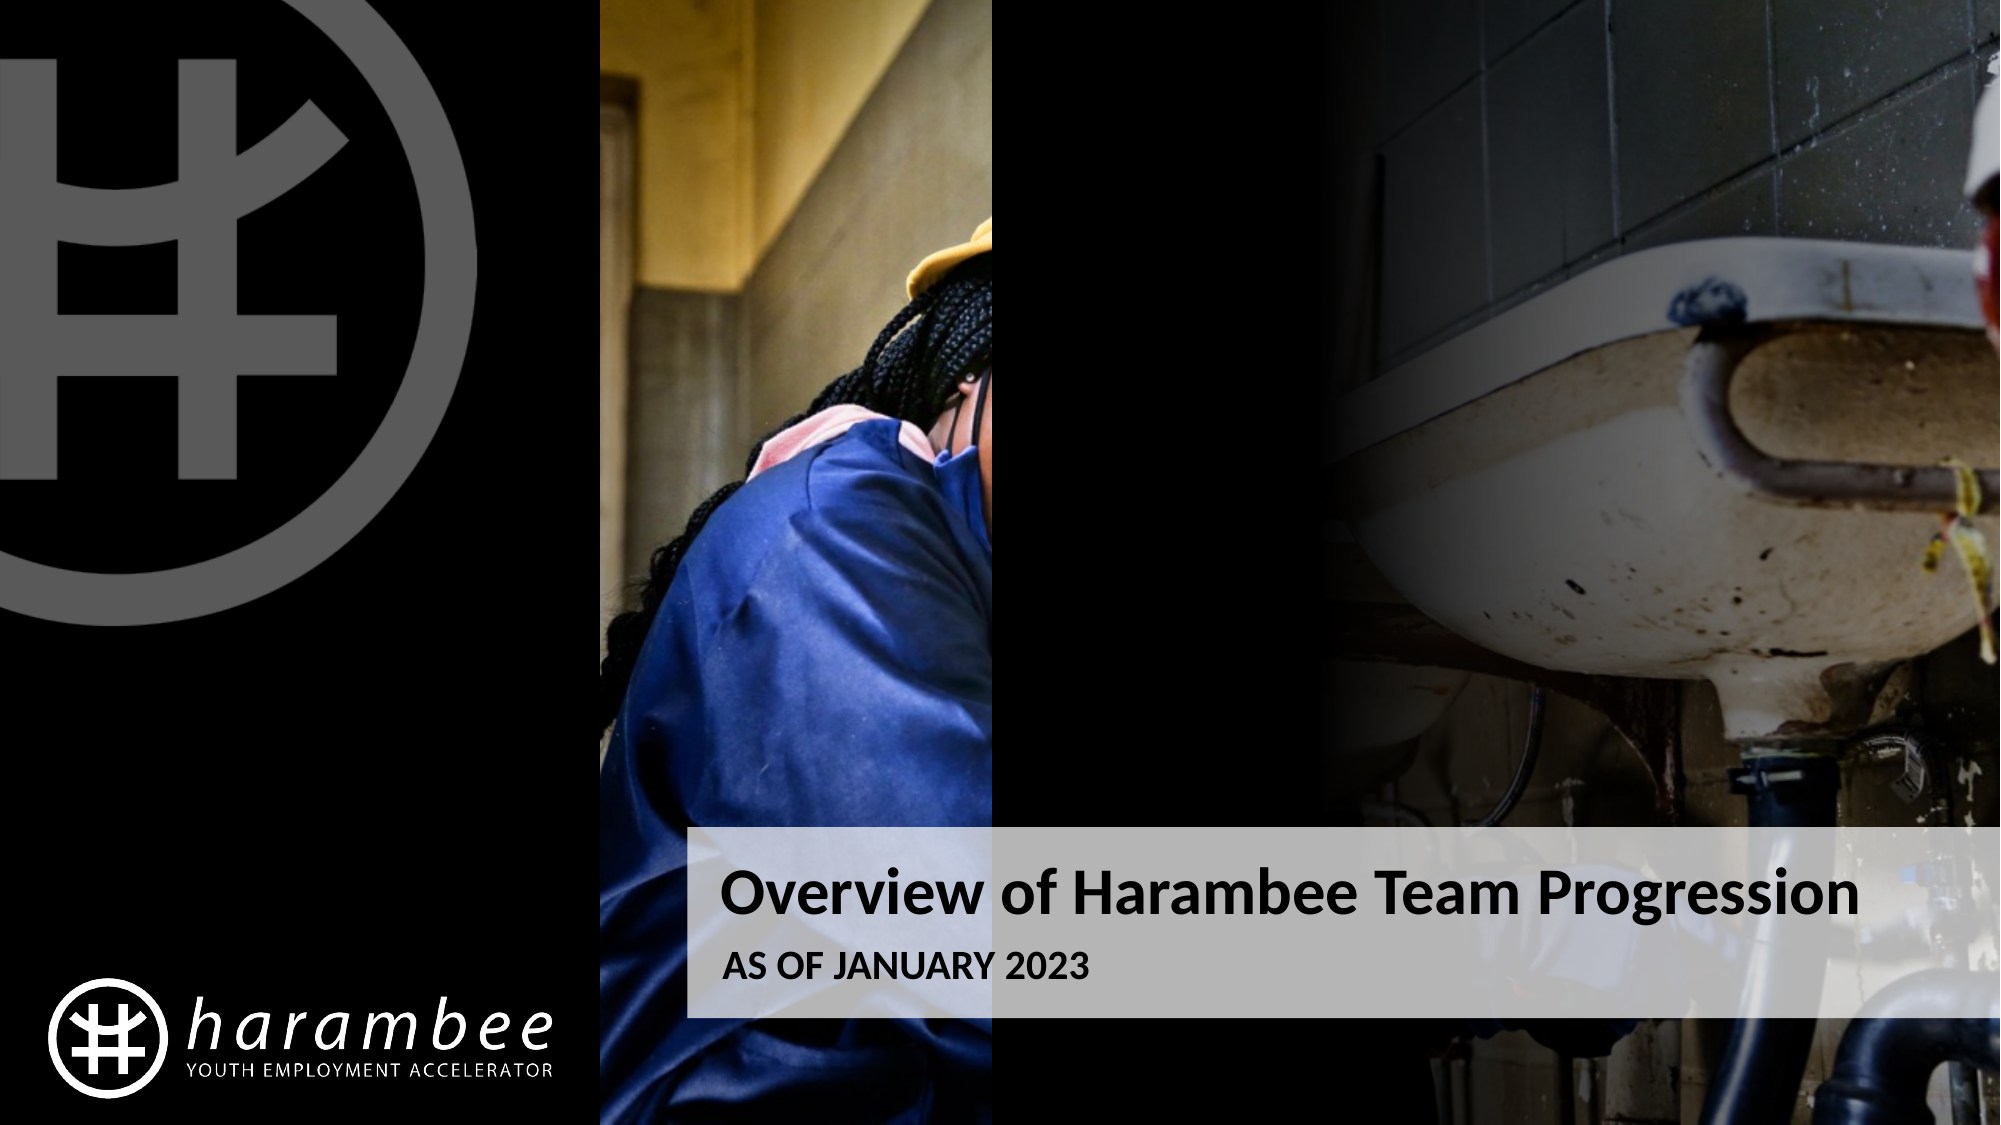

# Overview of Harambee Team Progression
AS OF JANUARY 2023